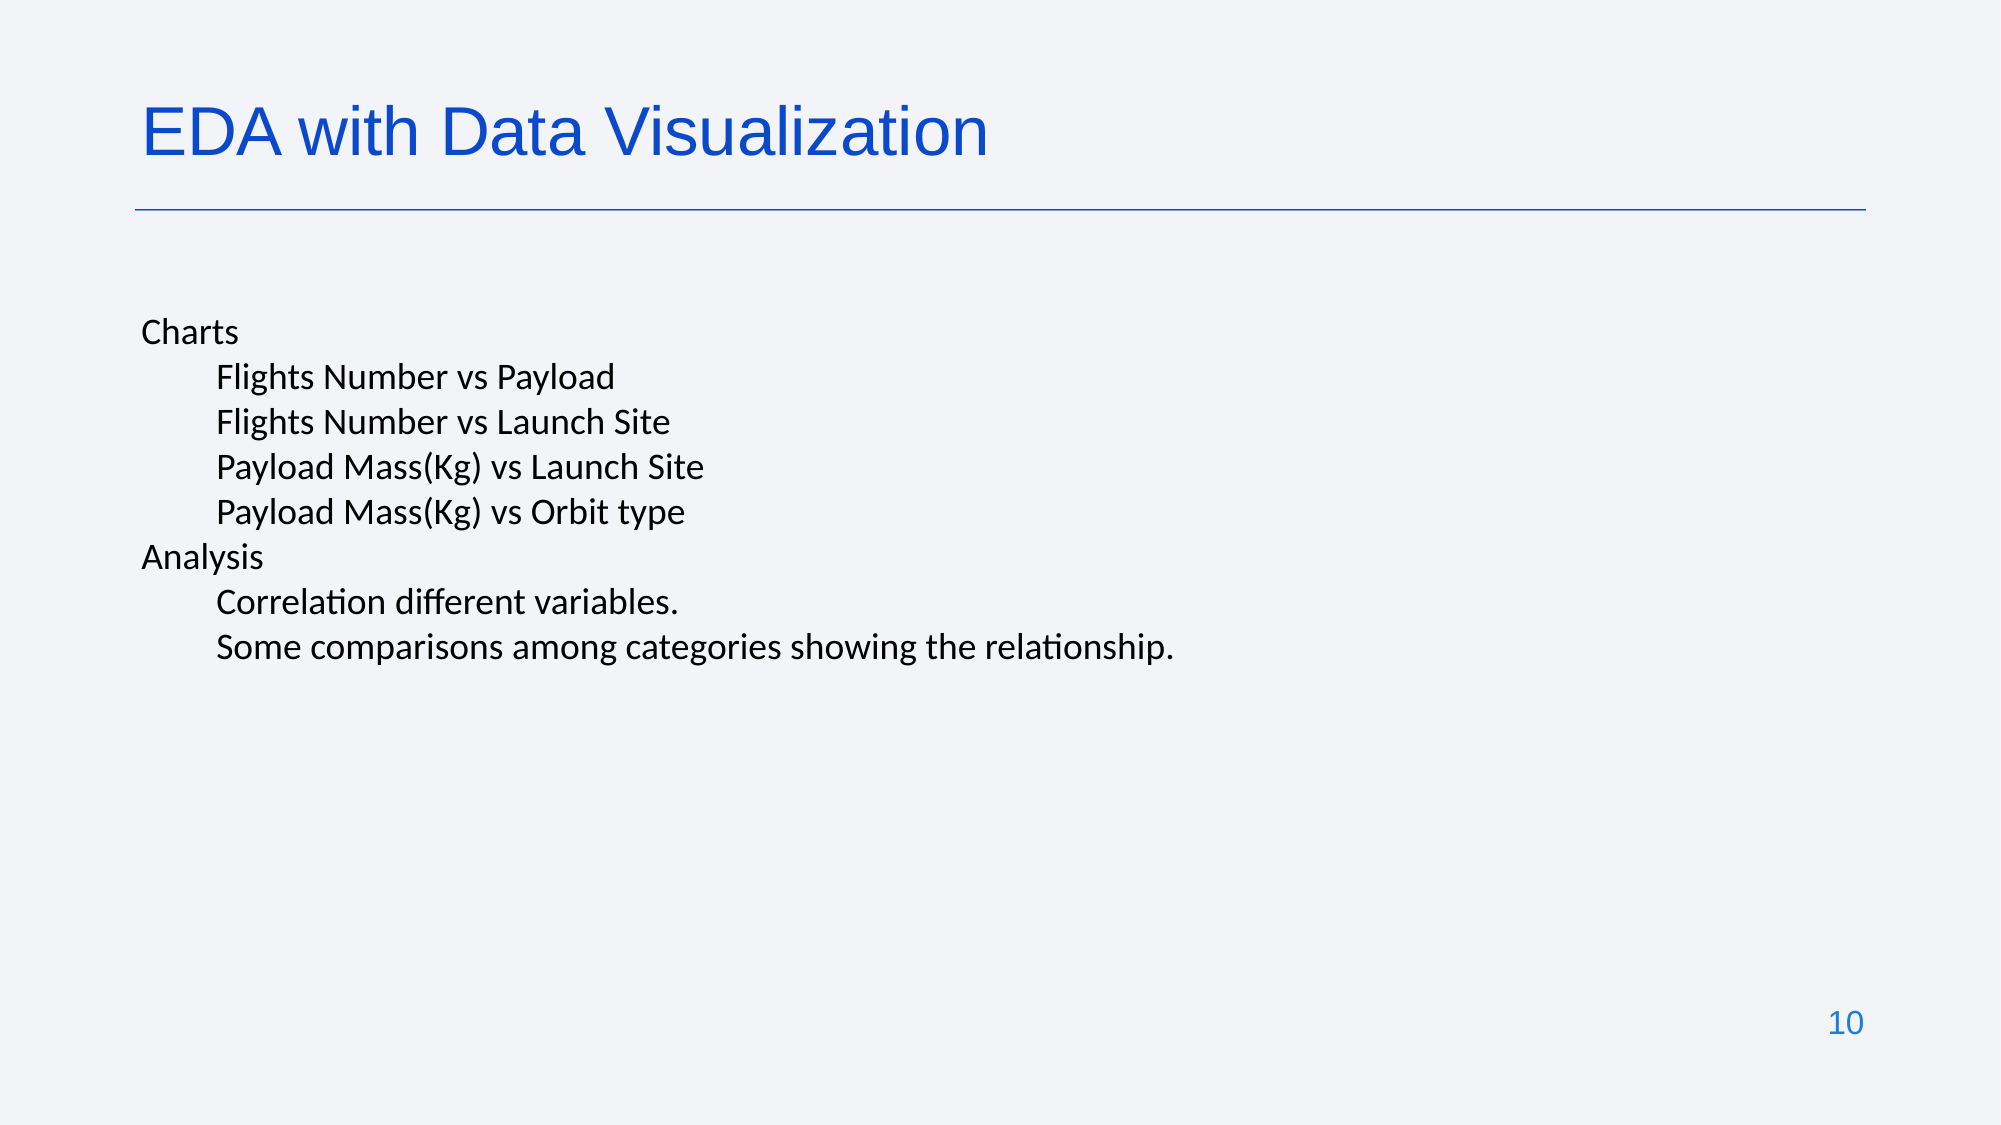

EDA with Data Visualization
Charts
Flights Number vs Payload
Flights Number vs Launch Site
Payload Mass(Kg) vs Launch Site
Payload Mass(Kg) vs Orbit type
Analysis
Correlation different variables.
Some comparisons among categories showing the relationship.
10